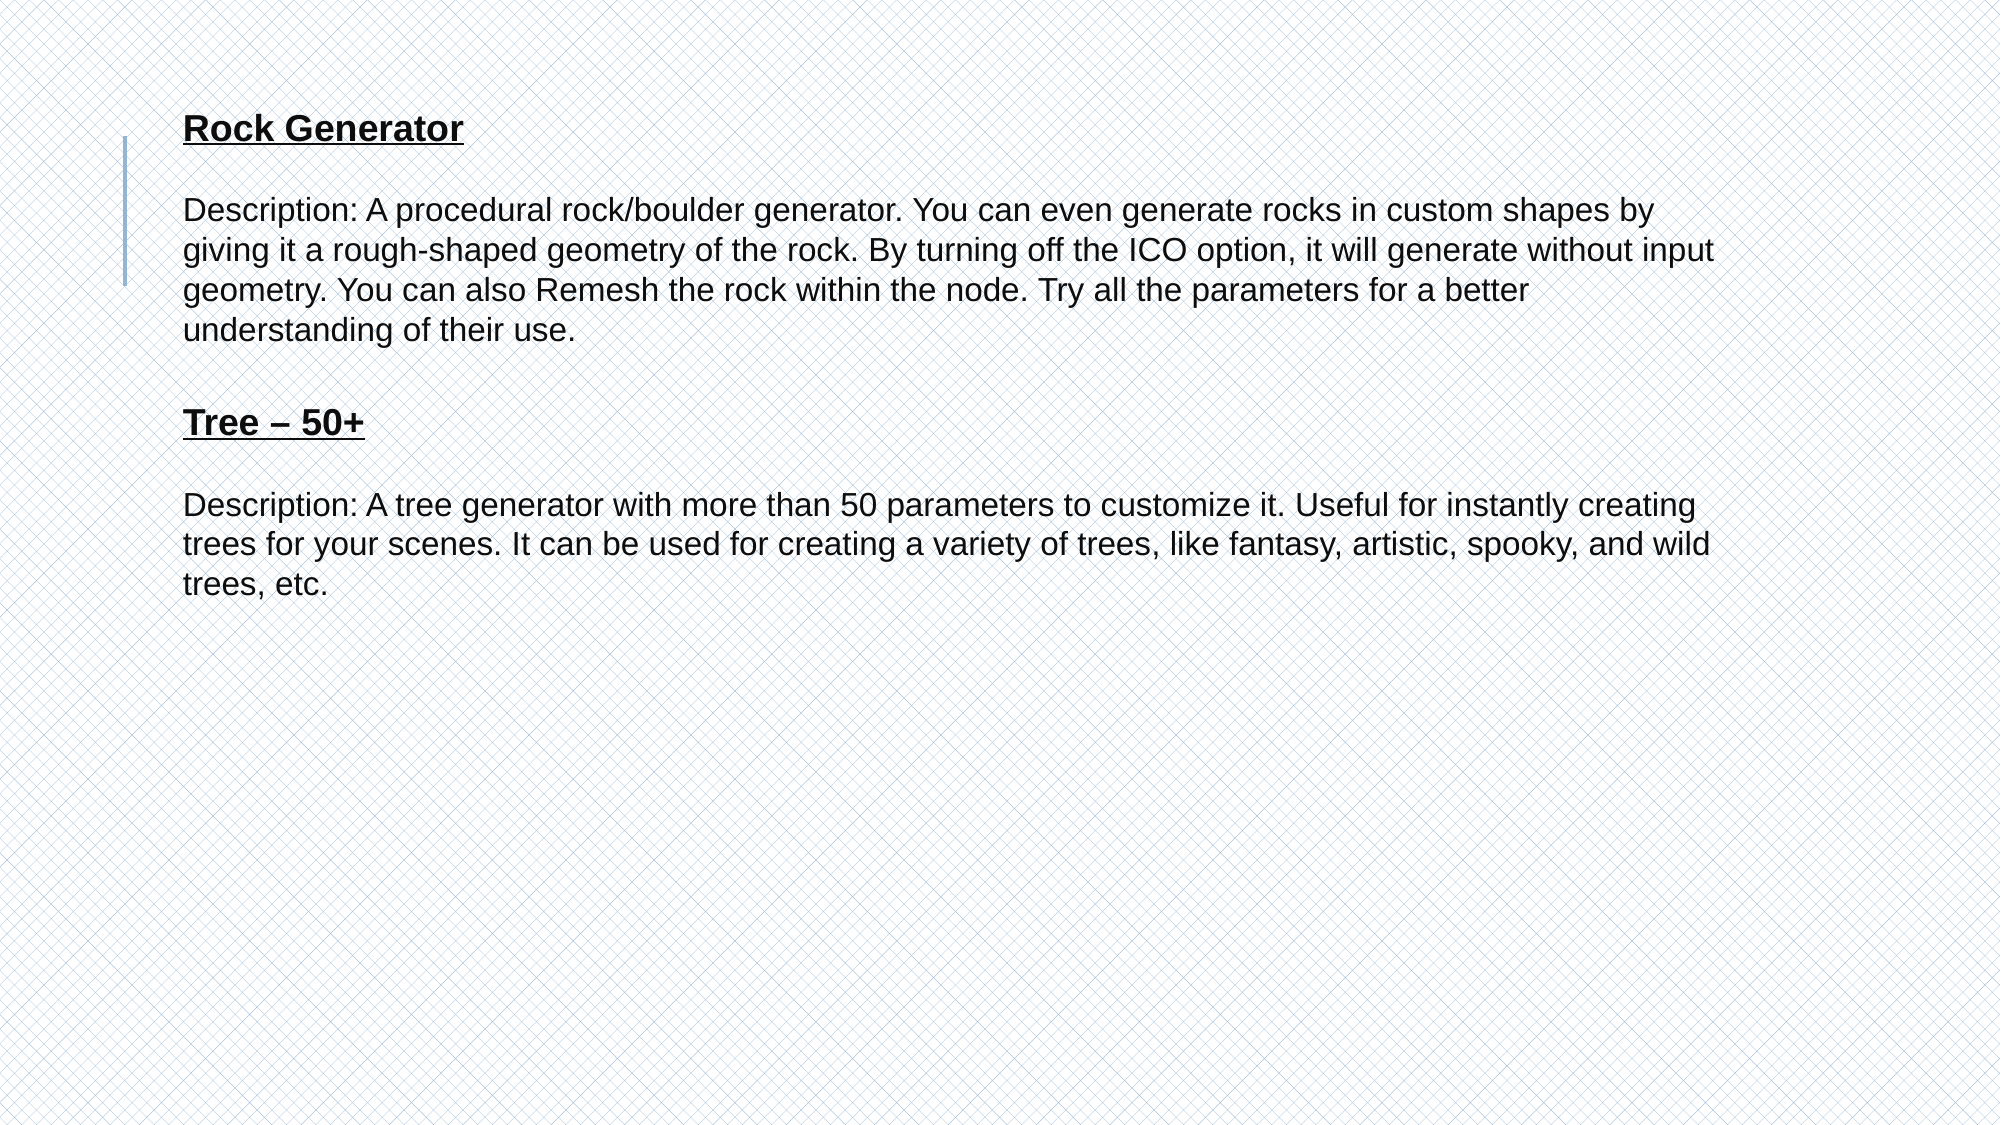

# Rock Generator Description: A procedural rock/boulder generator. You can even generate rocks in custom shapes by giving it a rough‑shaped geometry of the rock. By turning off the ICO option, it will generate without input geometry. You can also Remesh the rock within the node. Try all the parameters for a better understanding of their use. Tree – 50+ Description: A tree generator with more than 50 parameters to customize it. Useful for instantly creating trees for your scenes. It can be used for creating a variety of trees, like fantasy, artistic, spooky, and wild trees, etc.